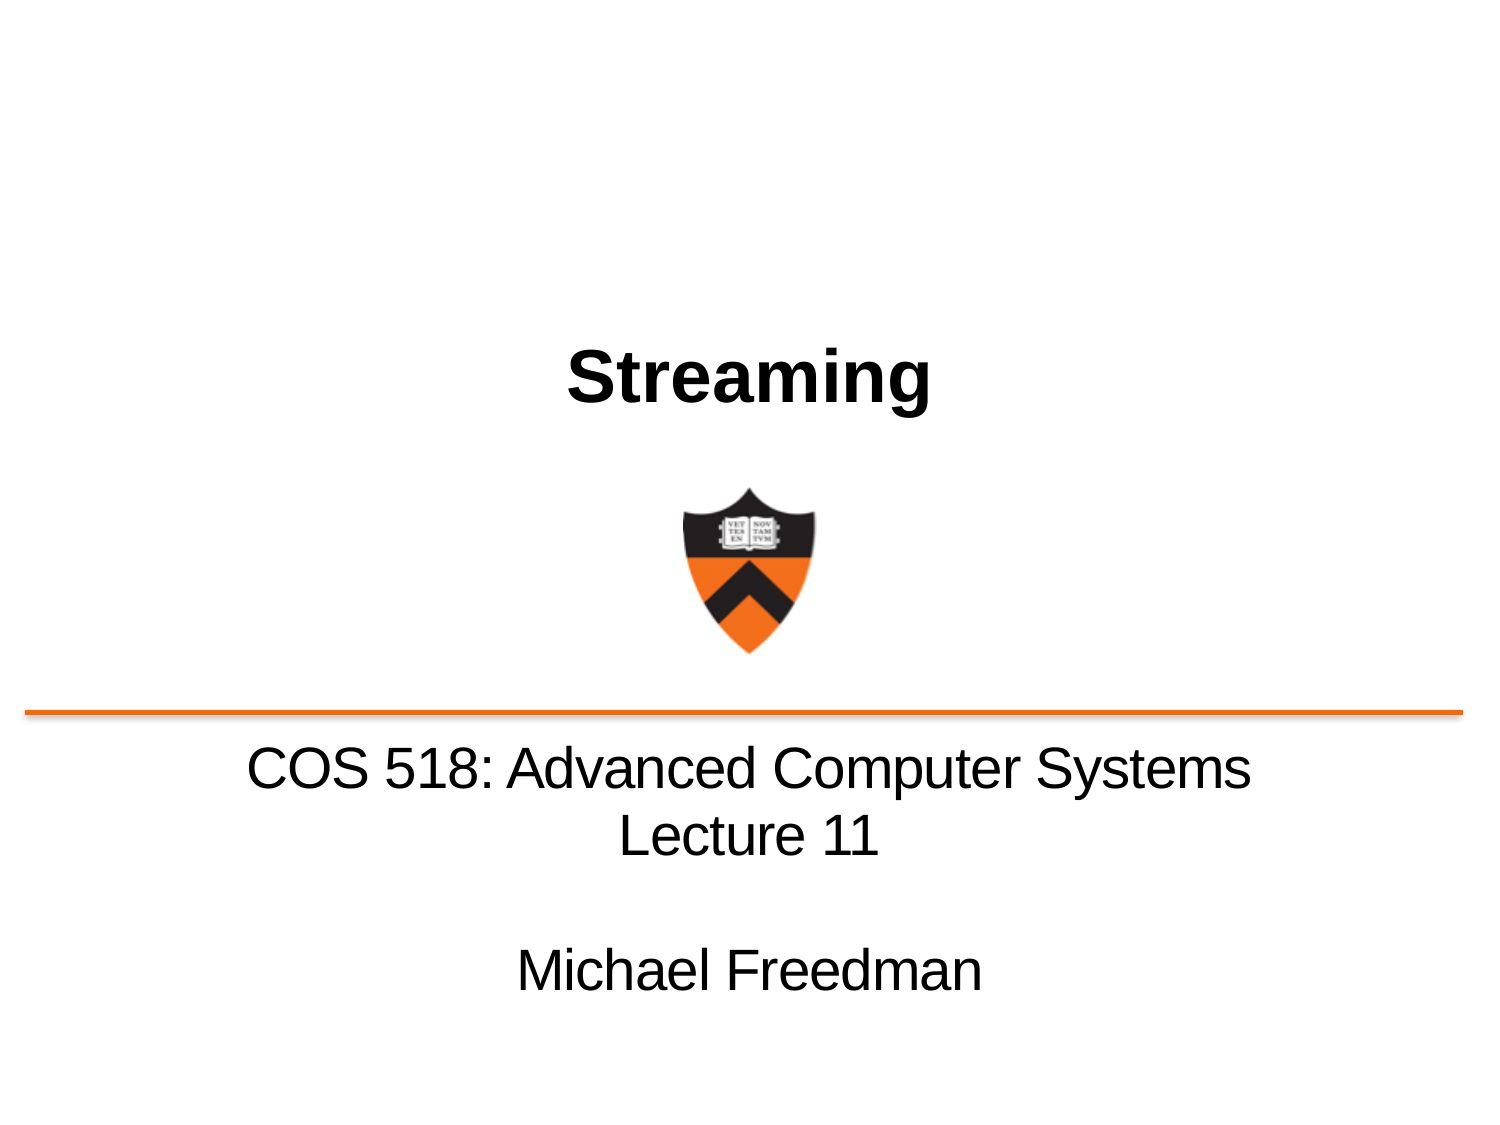

# Streaming
COS 518: Advanced Computer Systems
Lecture 11

Michael Freedman